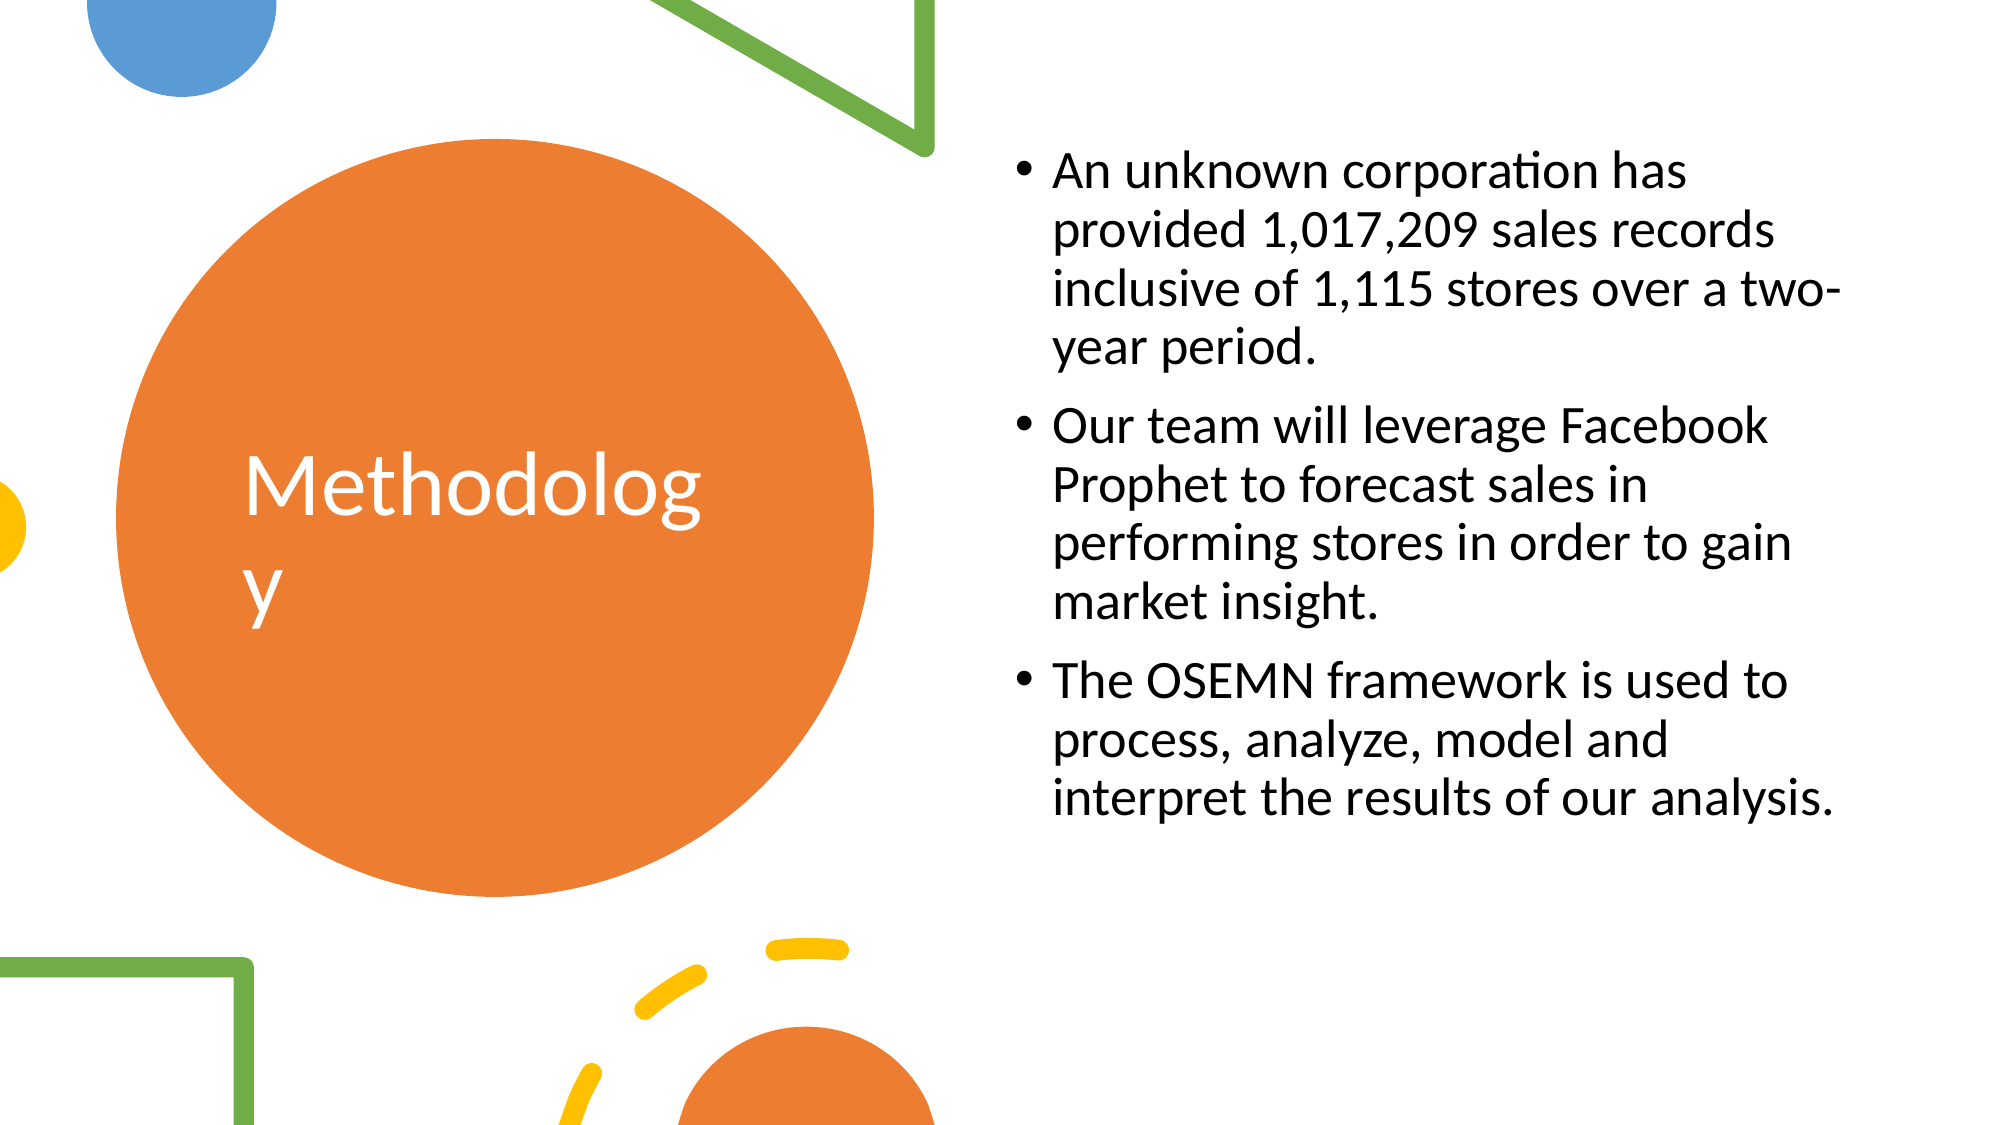

An unknown corporation has provided 1,017,209 sales records inclusive of 1,115 stores over a two-year period.
Our team will leverage Facebook Prophet to forecast sales in performing stores in order to gain market insight.
The OSEMN framework is used to process, analyze, model and interpret the results of our analysis.

# Methodology